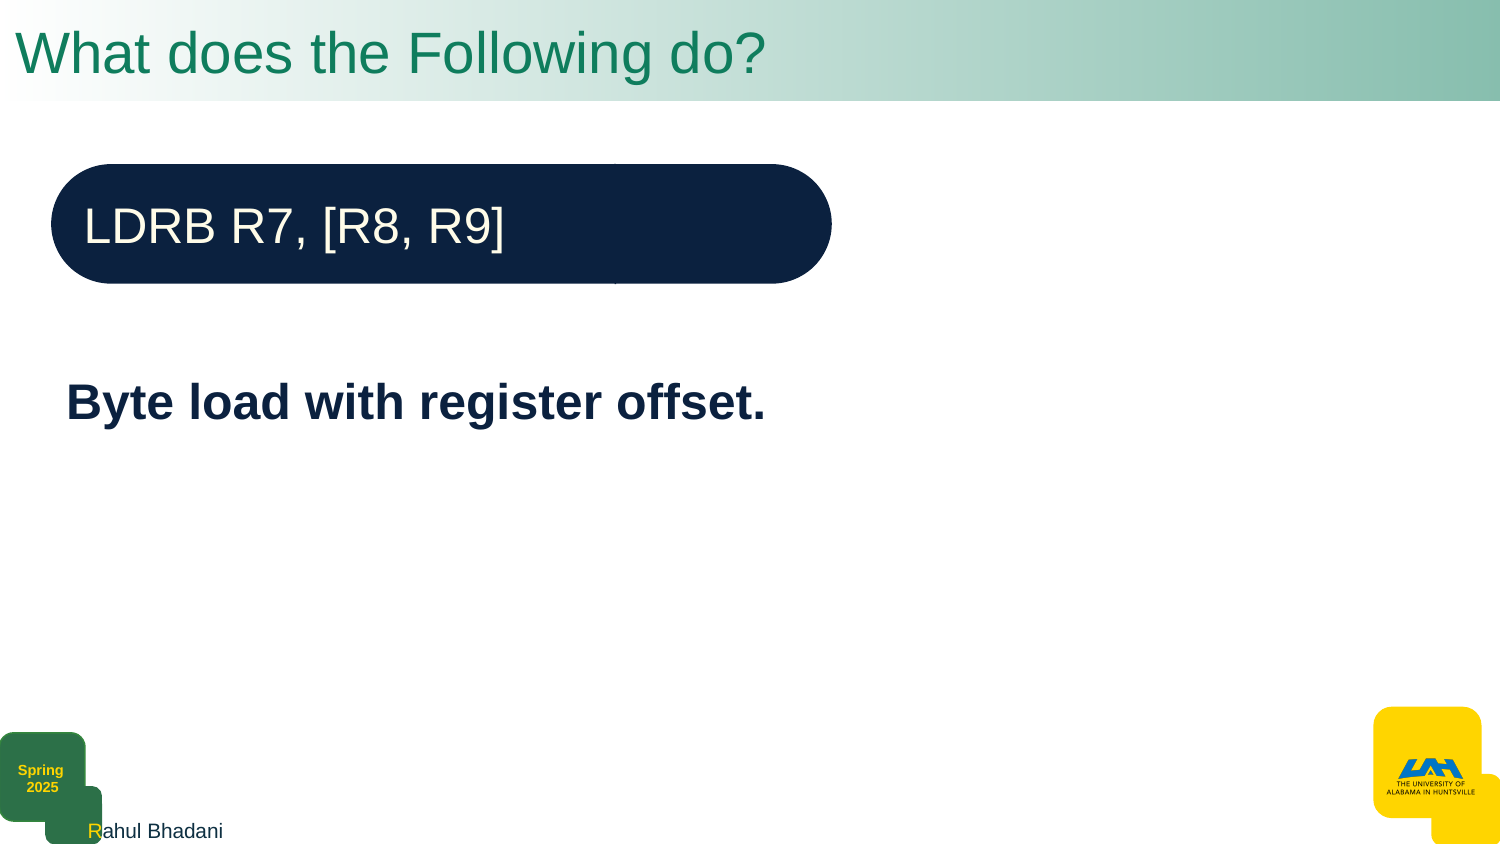

# What does the Following do?
LDRB R7, [R8, R9]
Byte load with register offset.